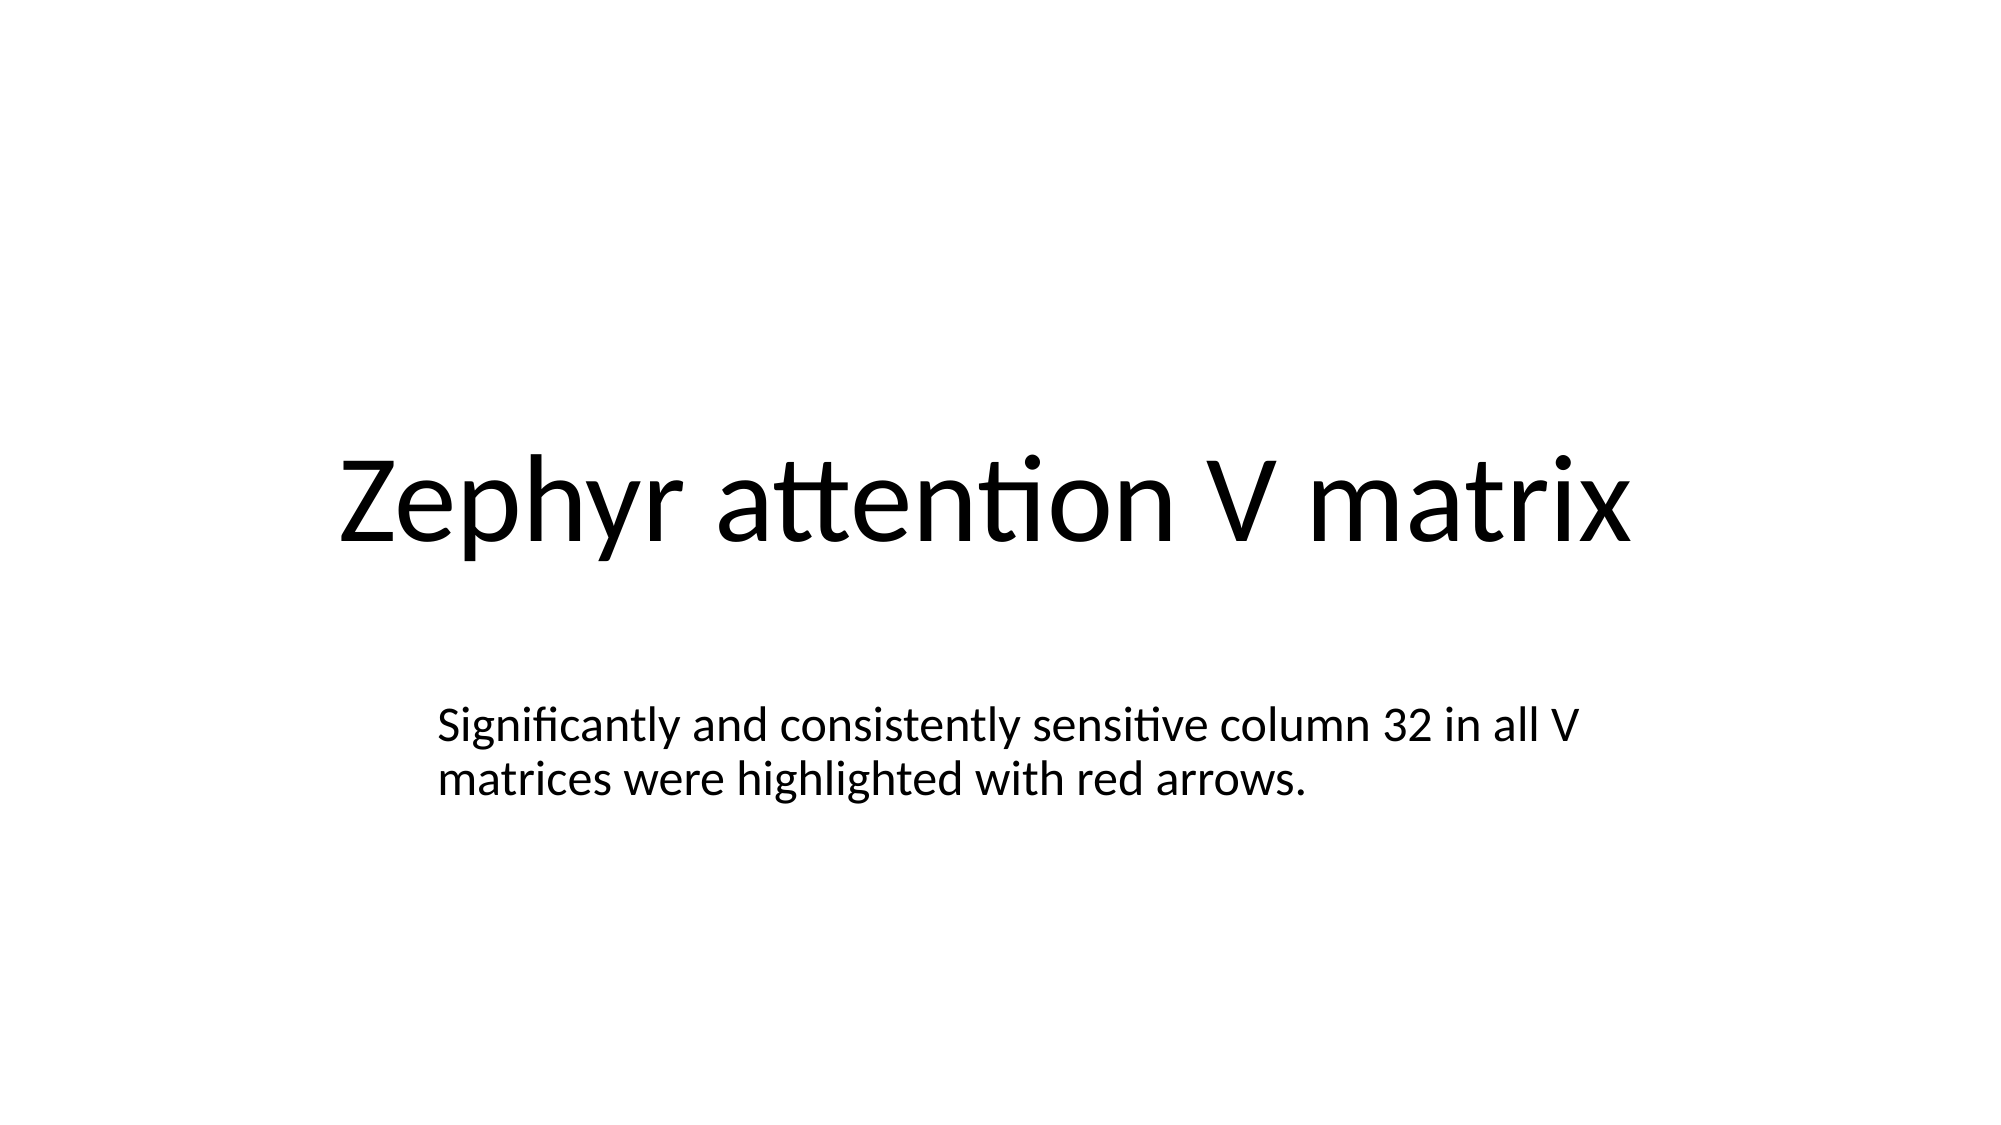

# Zephyr attention V matrix
Significantly and consistently sensitive column 32 in all V matrices were highlighted with red arrows.